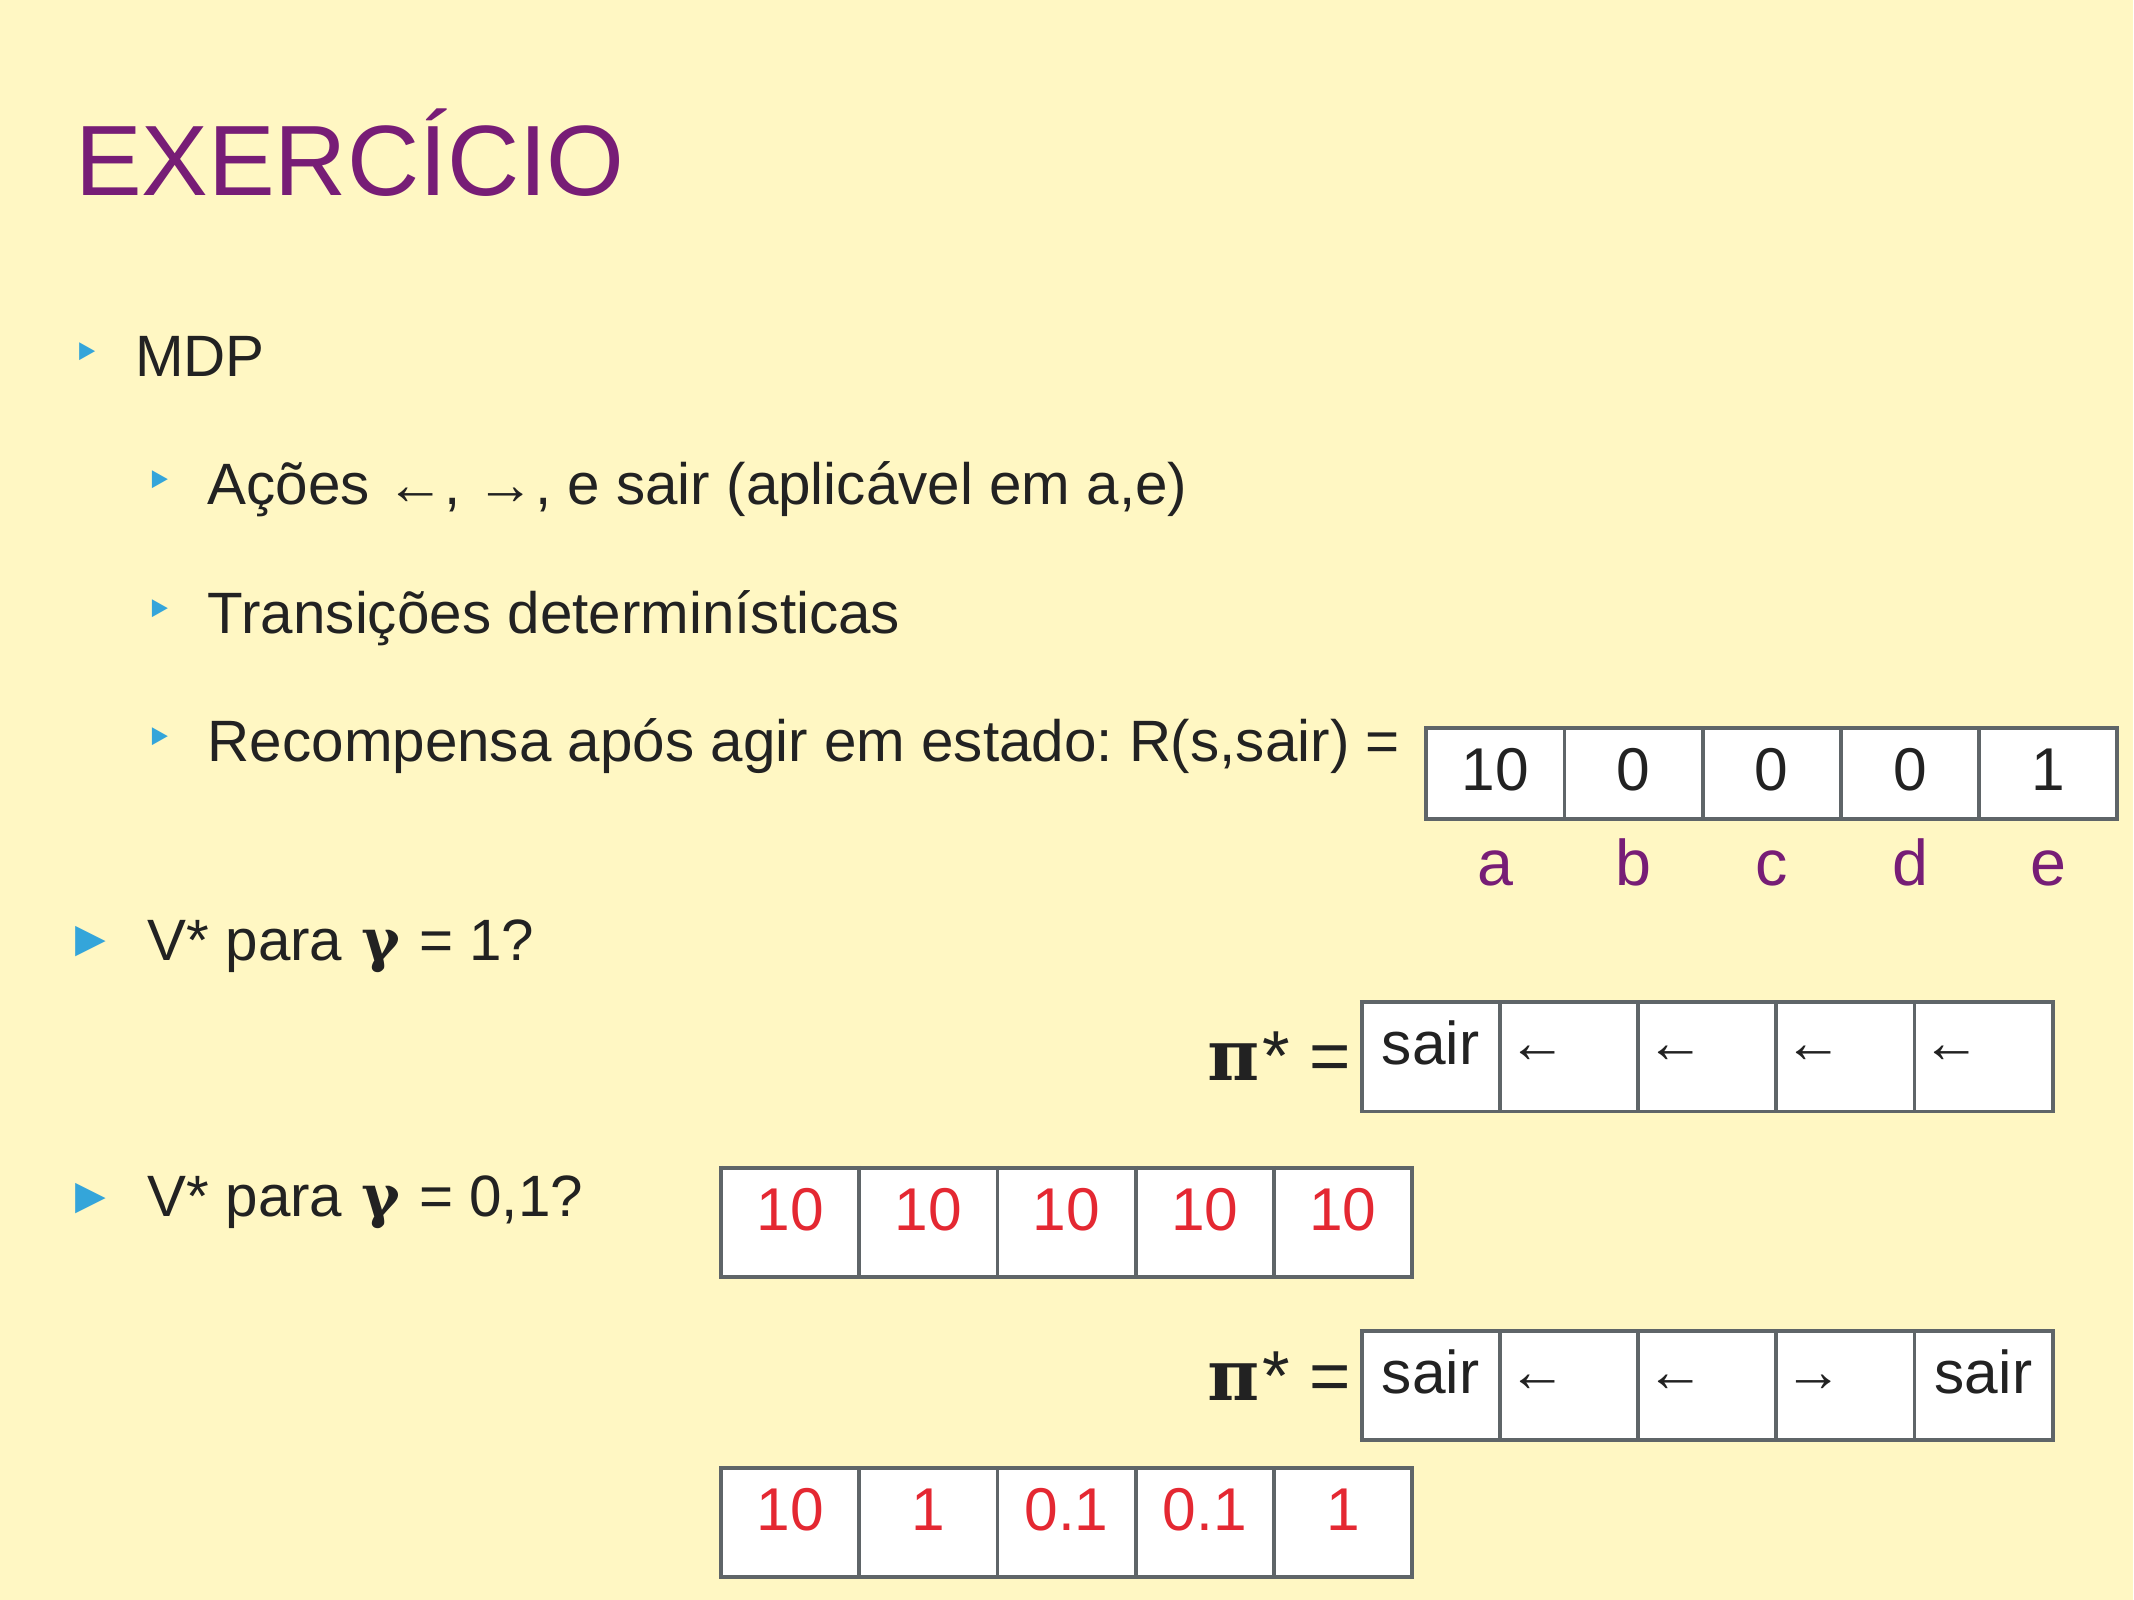

exercício
MDP
Ações ←, →, e sair (aplicável em a,e)
Transições determinísticas
Recompensa após agir em estado: R(s,sair) =

V* para 𝛄 = 1?

V* para 𝛄 = 0,1?
| 10 | 0 | 0 | 0 | 1 |
| --- | --- | --- | --- | --- |
| a | b | c | d | e |
𝛑* =
| sair | ← | ← | ← | ← |
| --- | --- | --- | --- | --- |
| 10 | 10 | 10 | 10 | 10 |
| --- | --- | --- | --- | --- |
𝛑* =
| sair | ← | ← | → | sair |
| --- | --- | --- | --- | --- |
| 10 | 1 | 0.1 | 0.1 | 1 |
| --- | --- | --- | --- | --- |